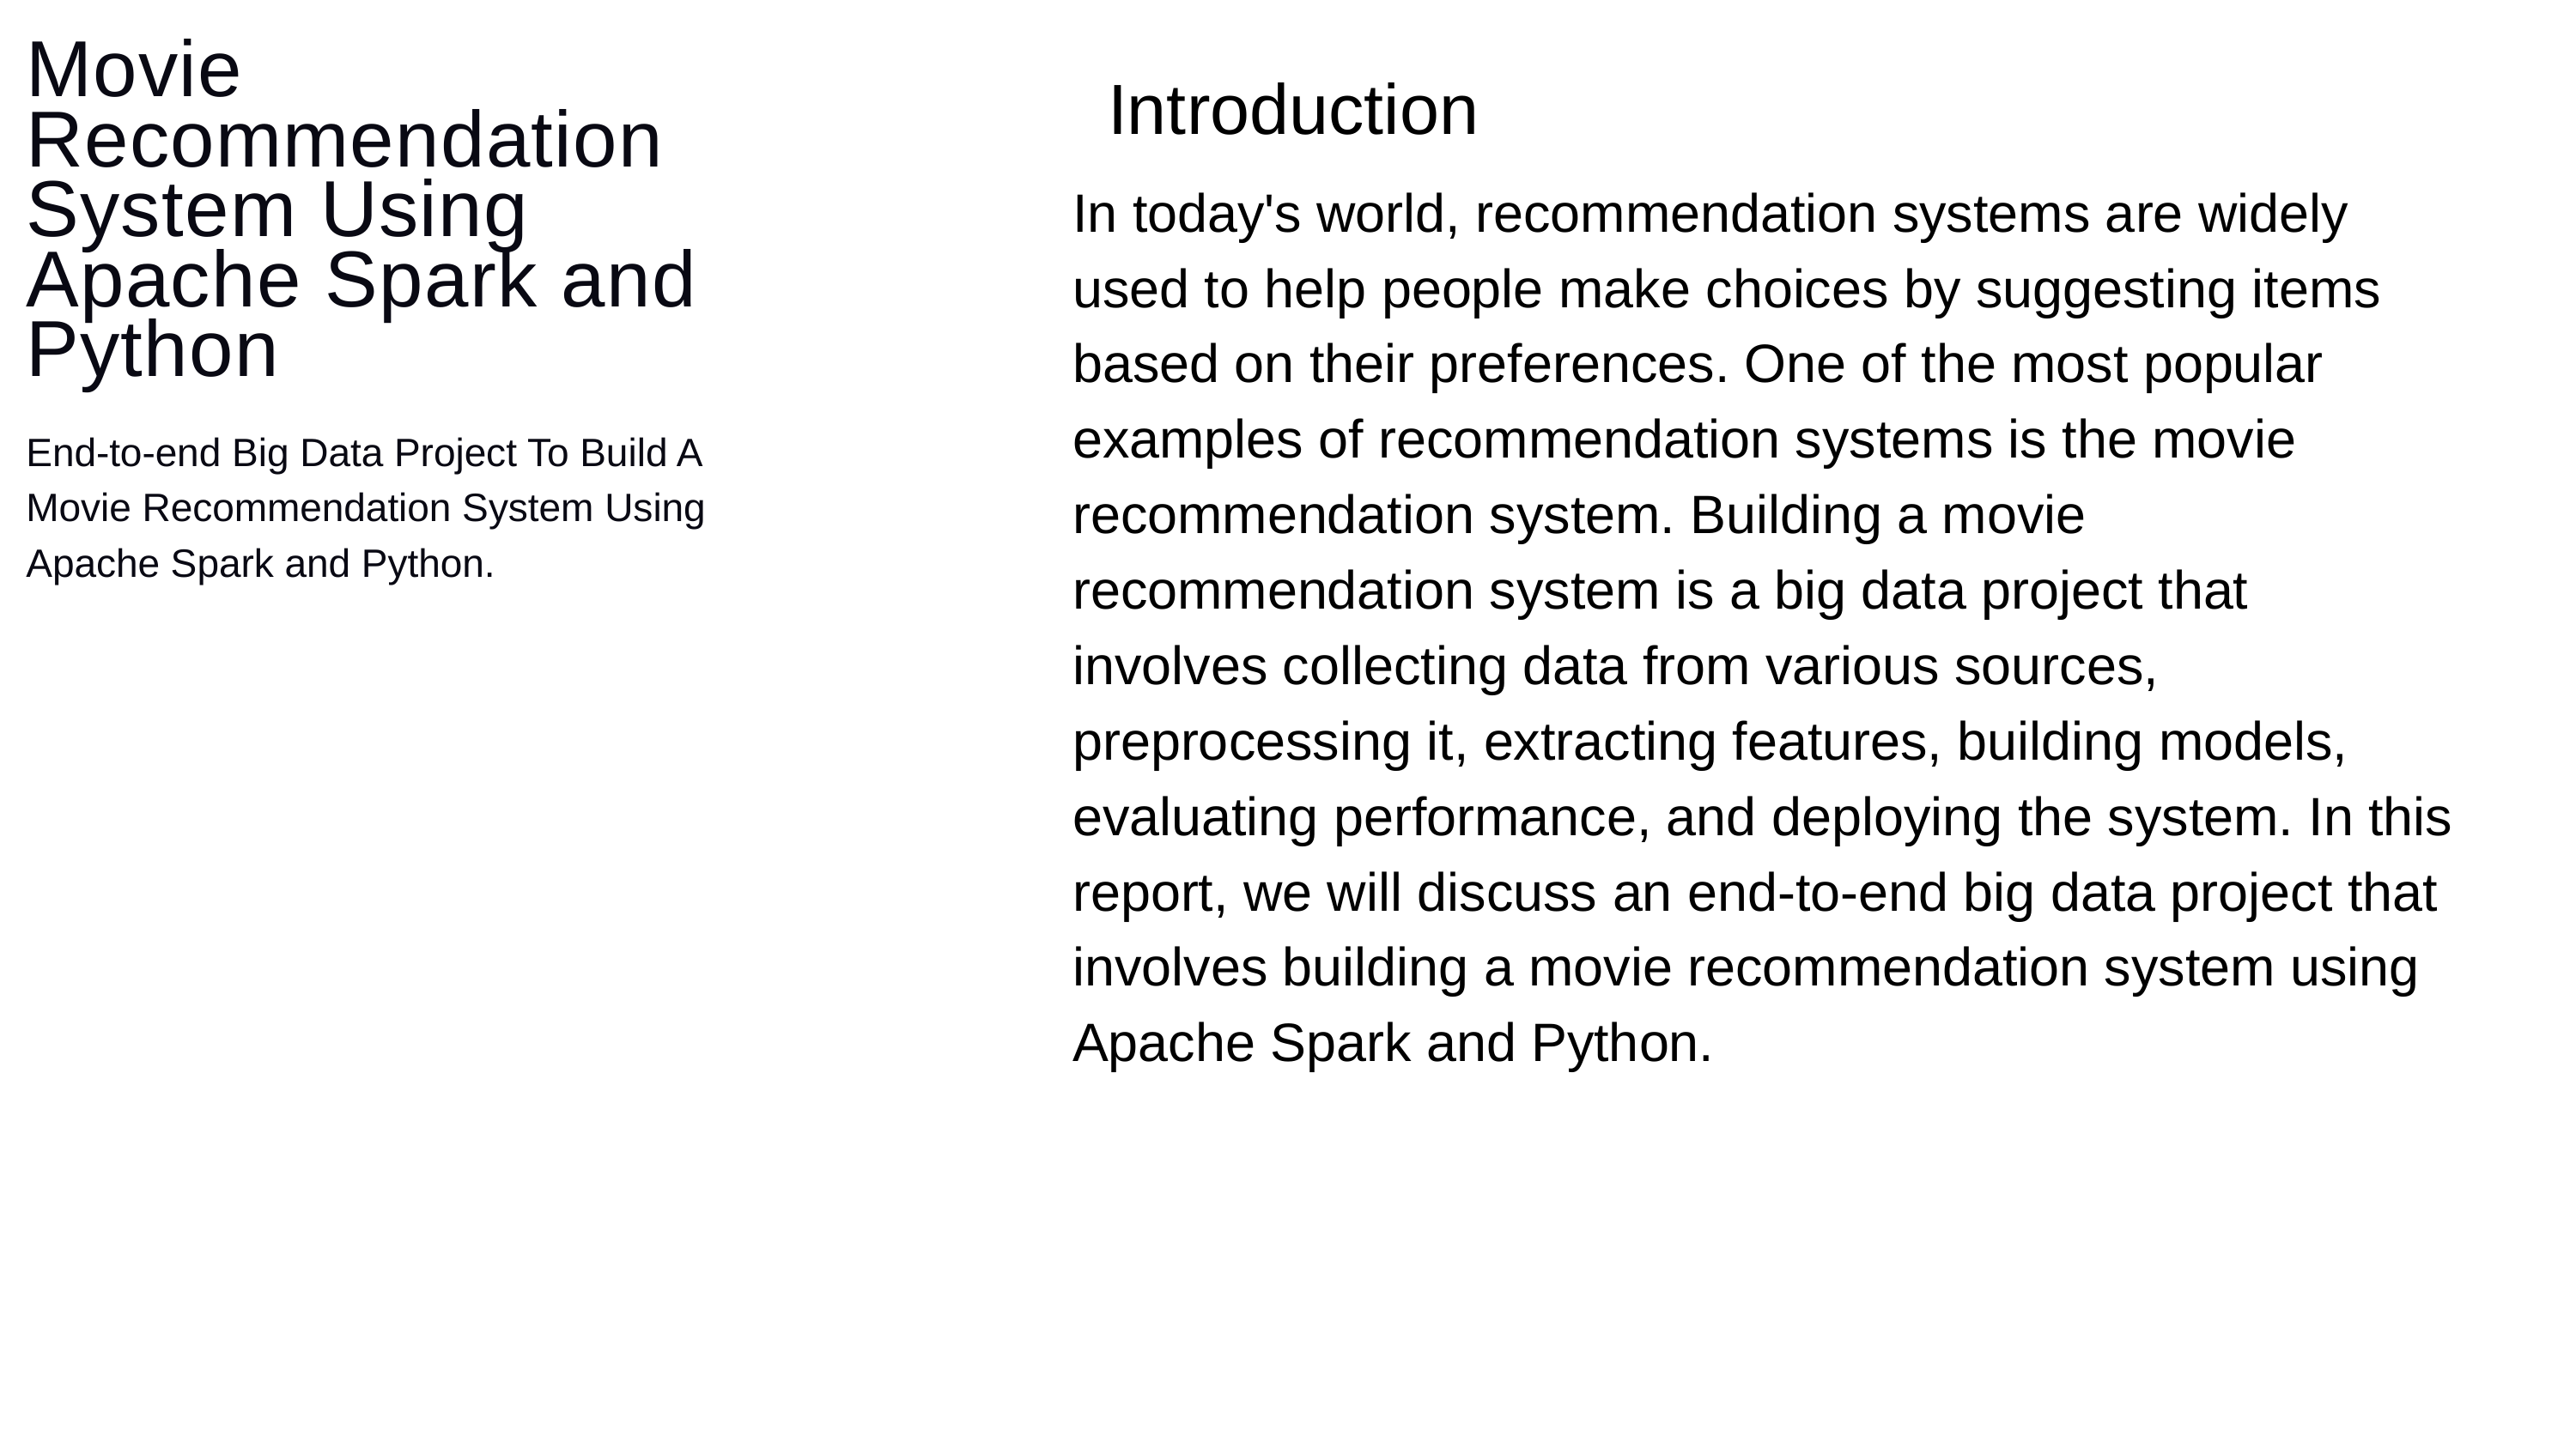

Movie Recommendation System Using Apache Spark and Python

Introduction
In today's world, recommendation systems are widely used to help people make choices by suggesting items based on their preferences. One of the most popular examples of recommendation systems is the movie recommendation system. Building a movie recommendation system is a big data project that involves collecting data from various sources, preprocessing it, extracting features, building models, evaluating performance, and deploying the system. In this report, we will discuss an end-to-end big data project that involves building a movie recommendation system using Apache Spark and Python.
End-to-end Big Data Project To Build A Movie Recommendation System Using
Apache Spark and Python.
BRIGHT KYEREMEH